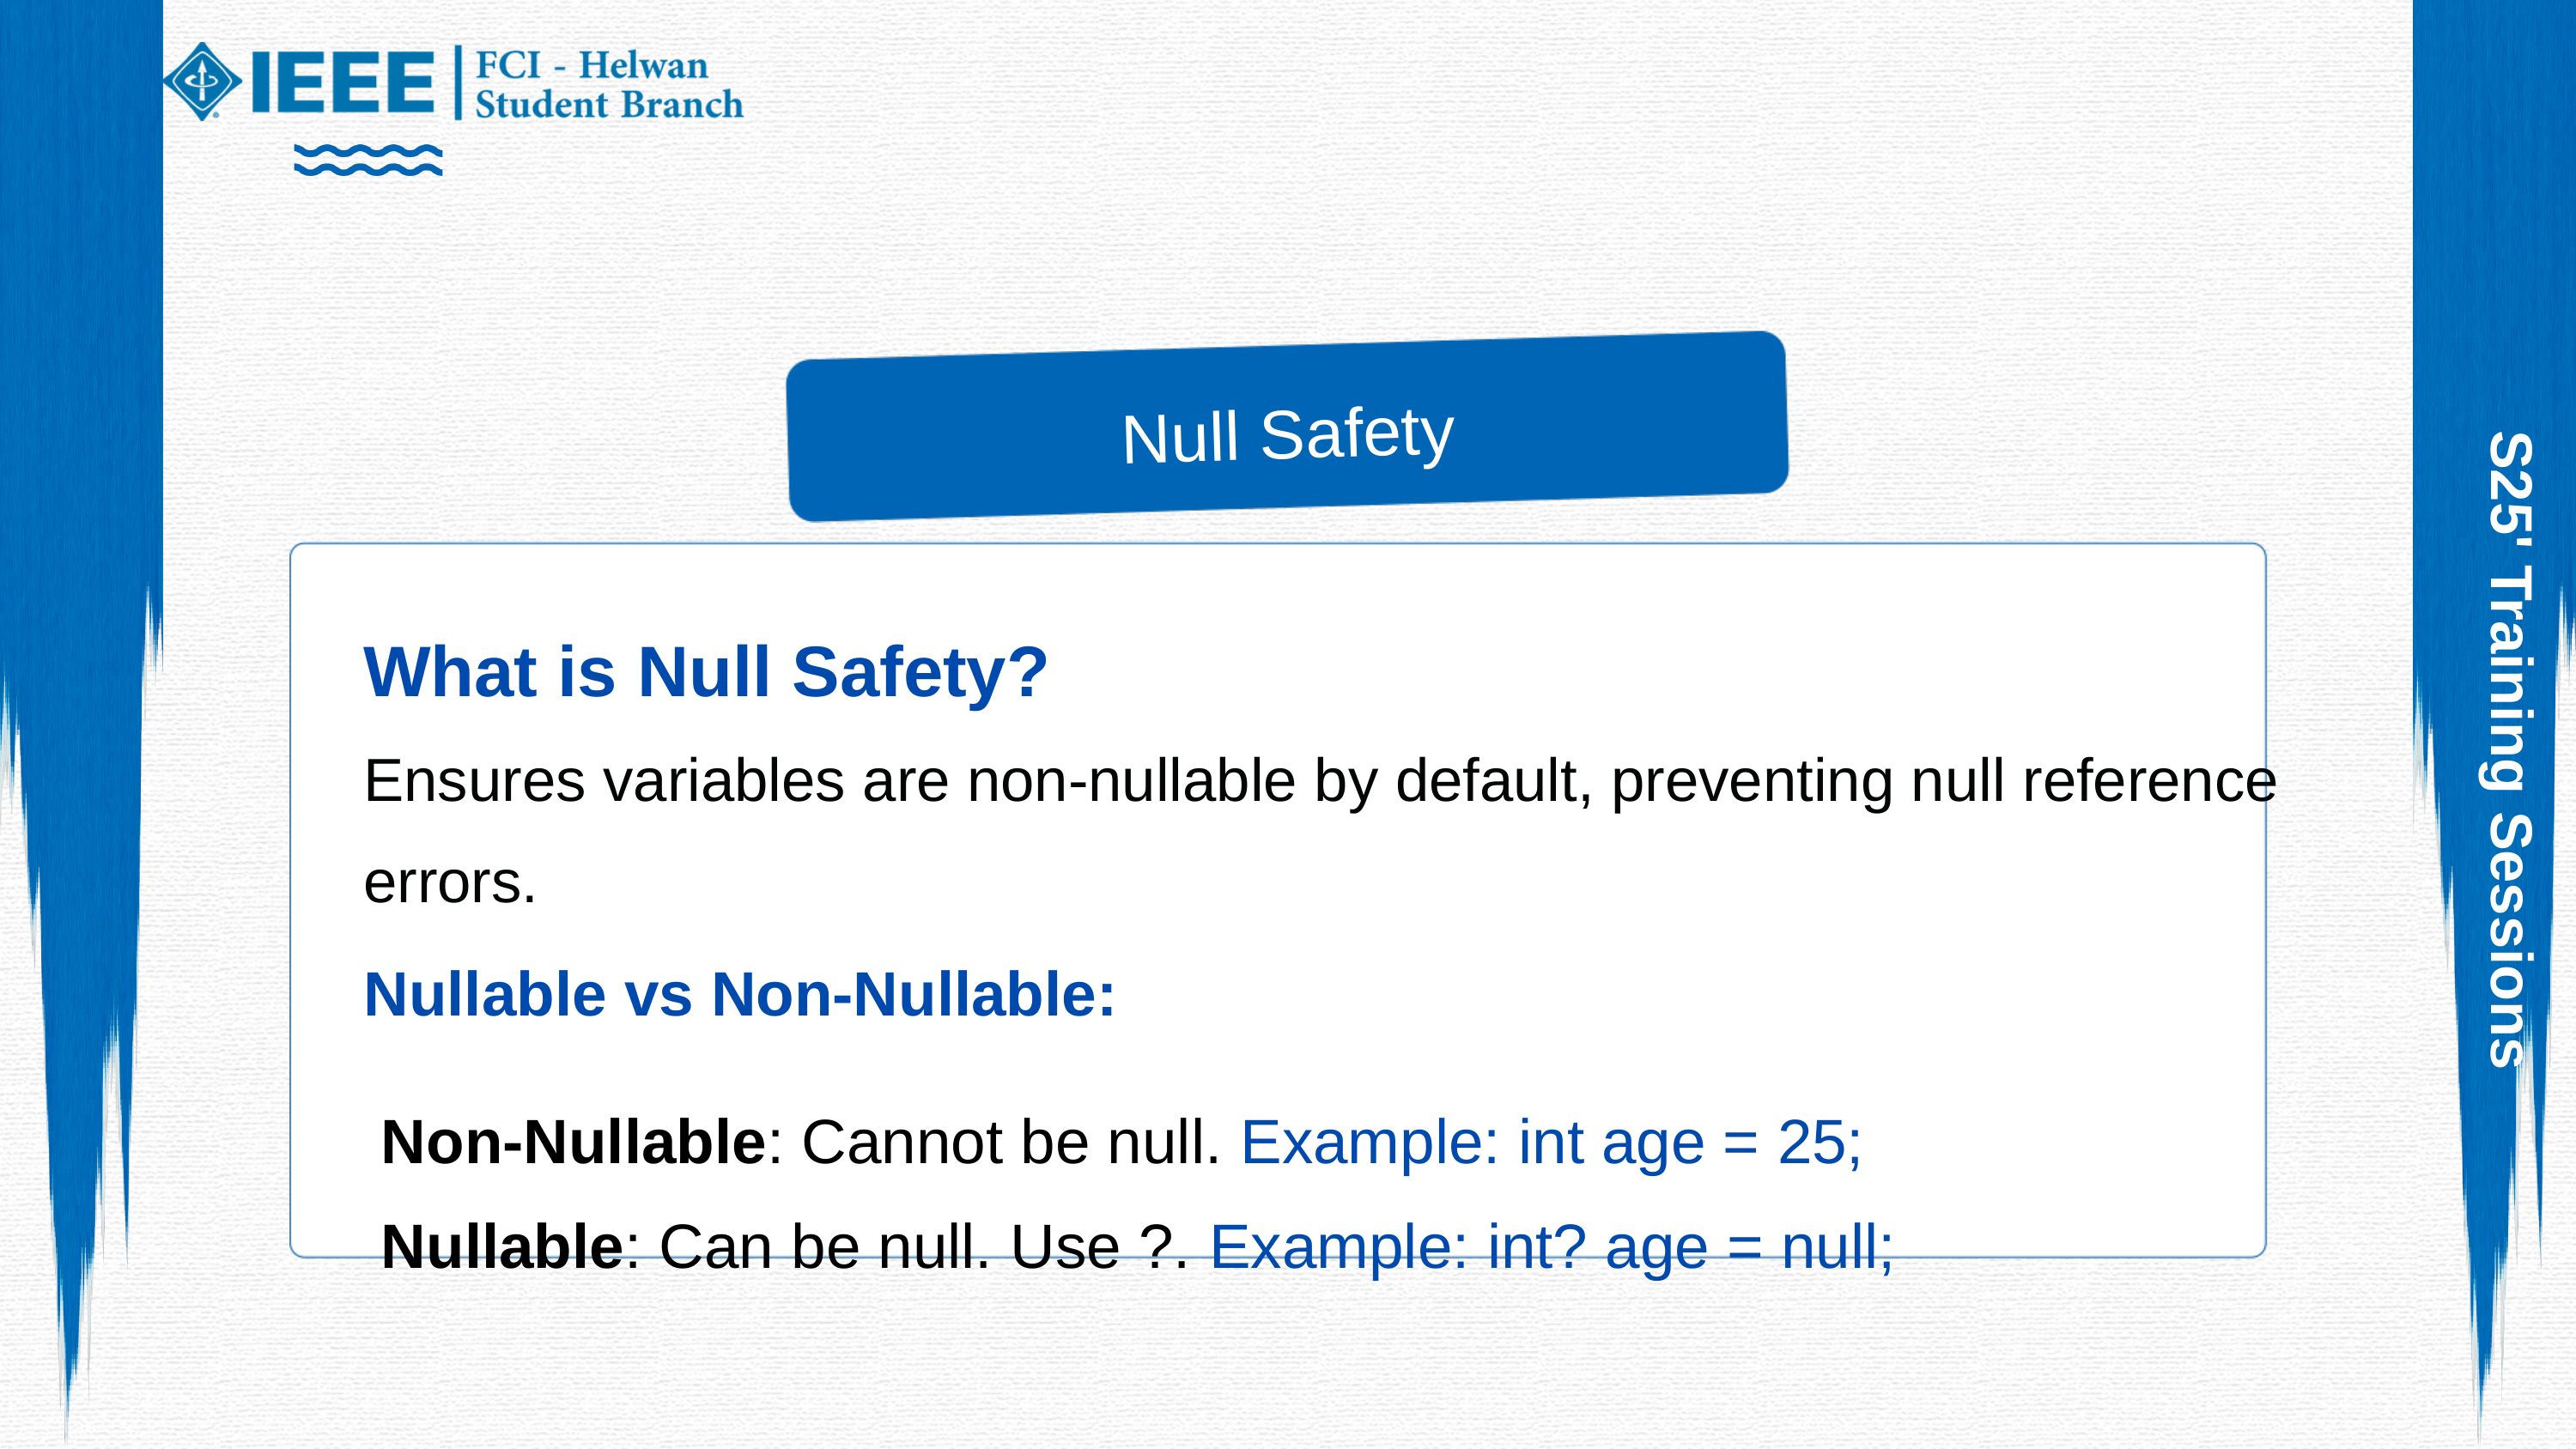

Null Safety

What is Null Safety?
Ensures variables are non-nullable by default, preventing null reference errors.

S25' Training Sessions
Nullable vs Non-Nullable:

 Non-Nullable: Cannot be null. Example: int age = 25;
 Nullable: Can be null. Use ?. Example: int? age = null;